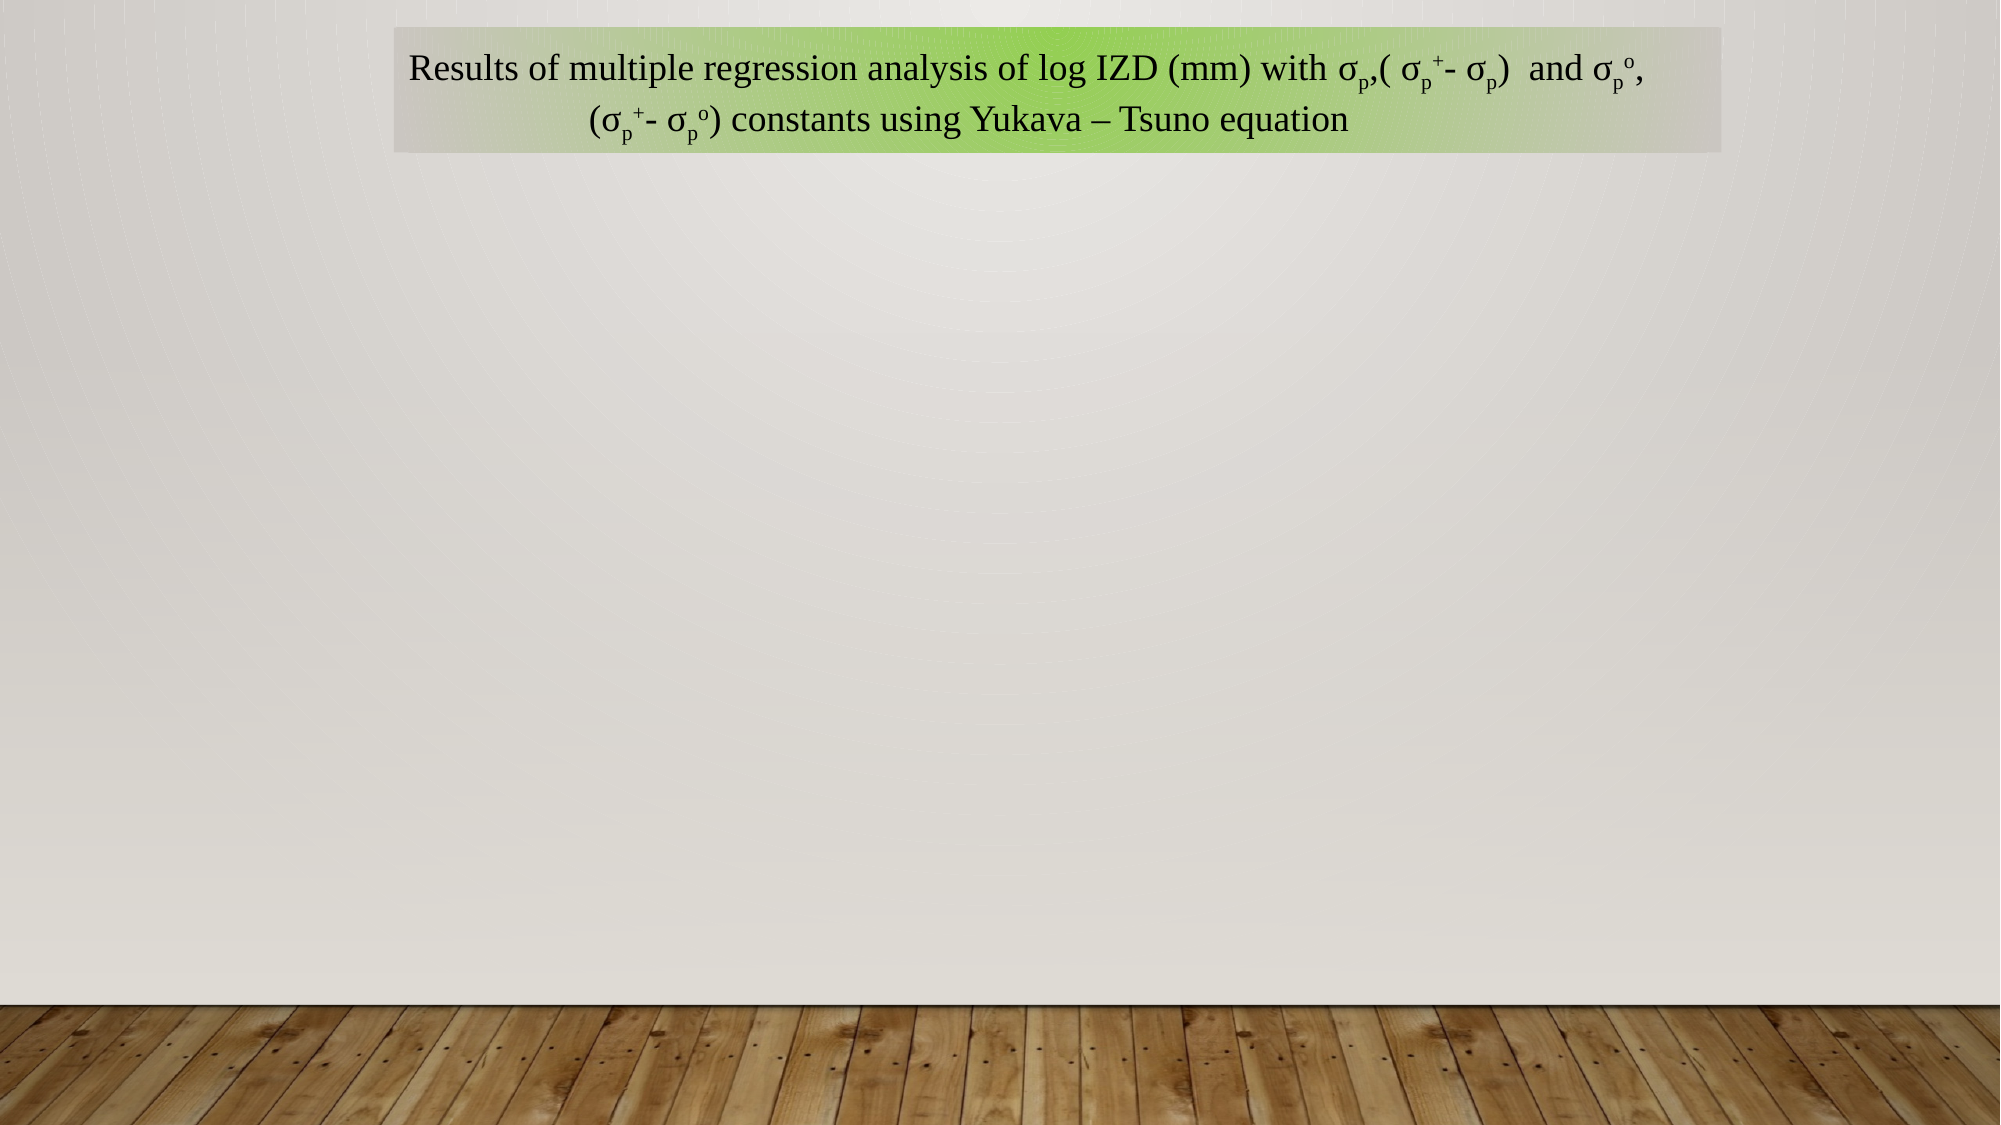

Results of multiple regression analysis of log IZD (mm) with σp,( σp+- σp)  and σpo,
                   (σp+- σpo) constants using Yukava – Tsuno equation